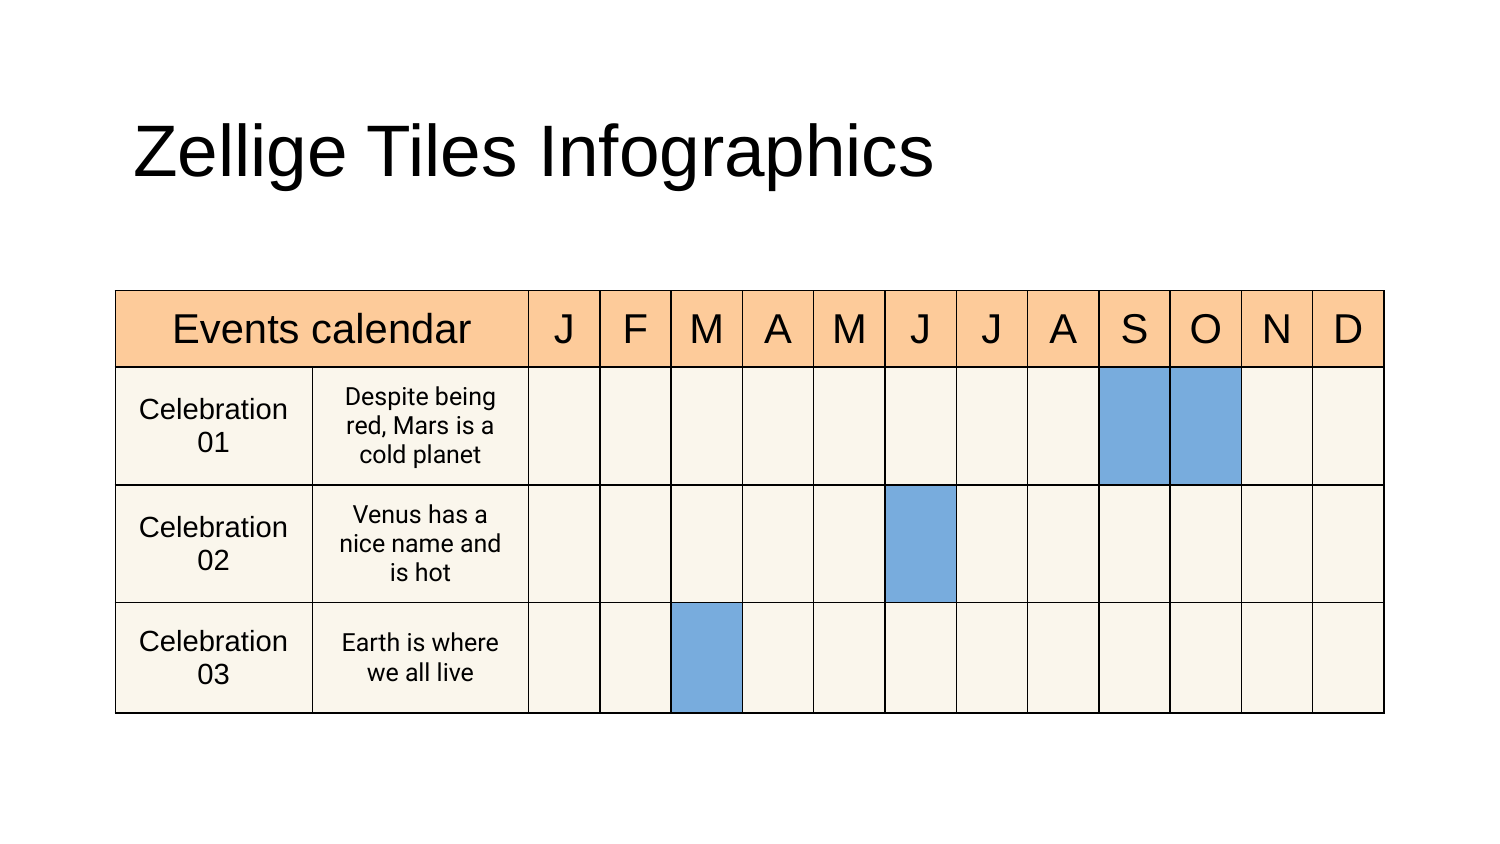

# Zellige Tiles Infographics
| Events calendar |  | J | F | M | A | M | J | J | A | S | O | N | D |
| --- | --- | --- | --- | --- | --- | --- | --- | --- | --- | --- | --- | --- | --- |
| Celebration 01 | Despite being red, Mars is a cold planet |  |  |  |  |  |  |  |  |  |  |  |  |
| Celebration 02 | Venus has a nice name and is hot |  |  |  |  |  |  |  |  |  |  |  |  |
| Celebration 03 | Earth is where we all live |  |  |  |  |  |  |  |  |  |  |  |  |